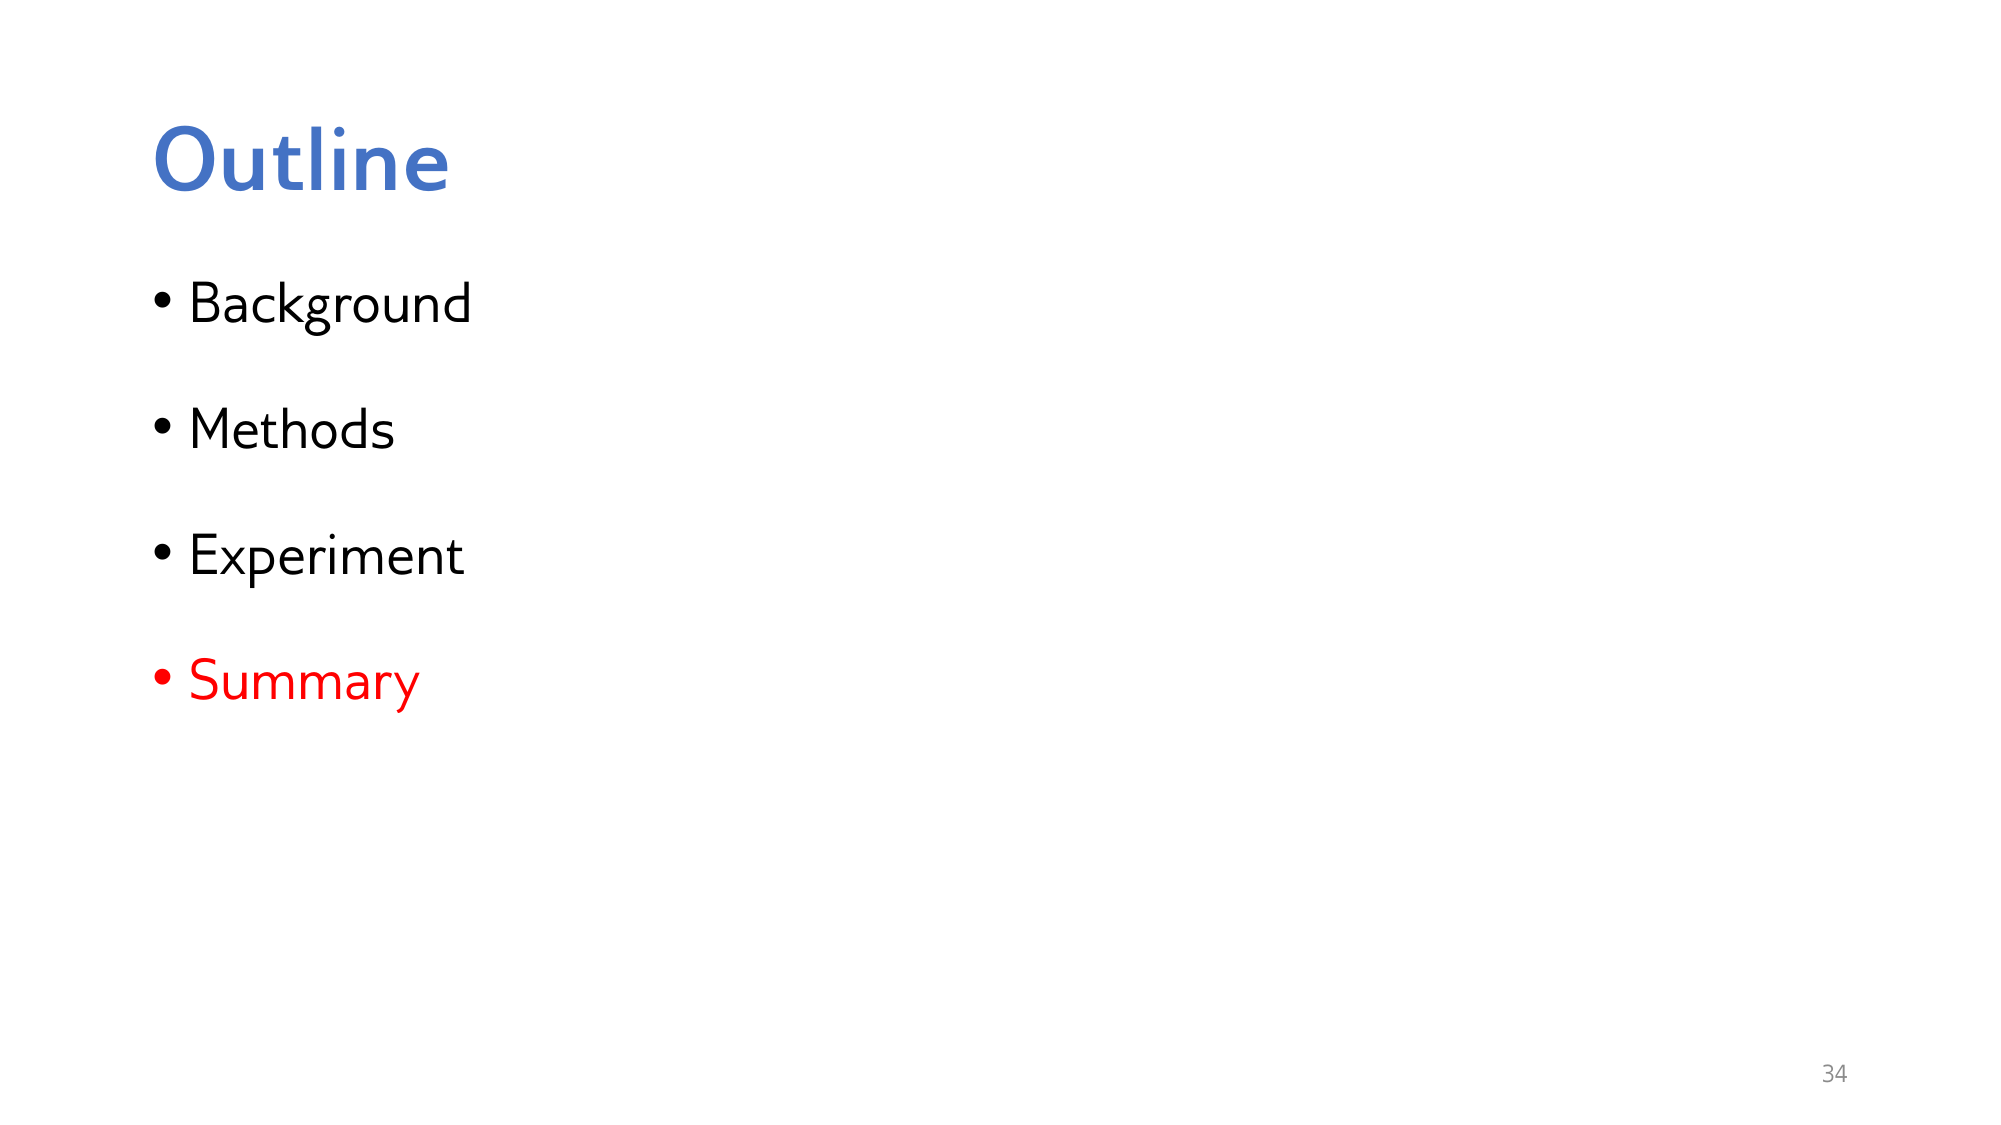

# Outline
Background
Methods
Experiment
Summary

34